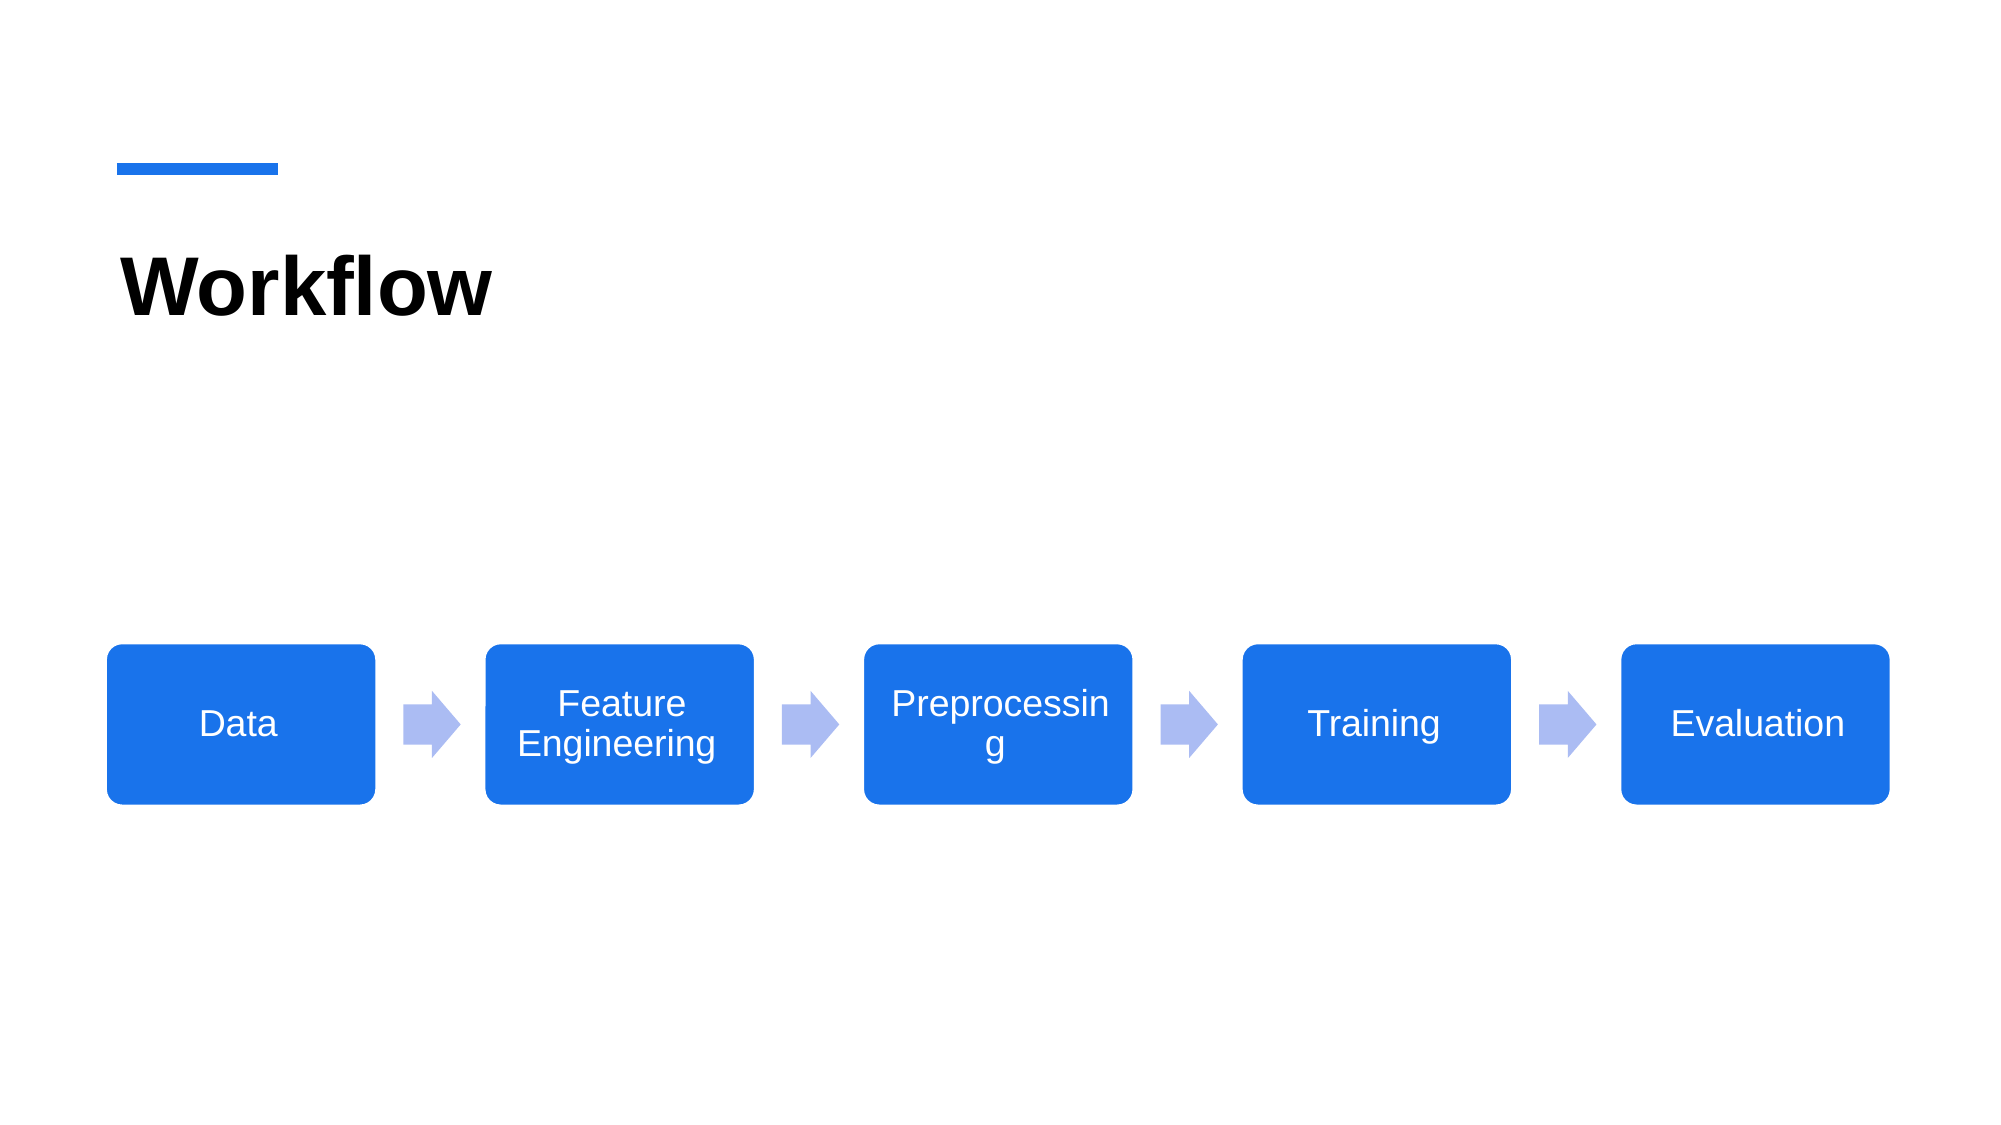

# Workflow
Data

Feature Engineering

Preprocessing

Training

Evaluation